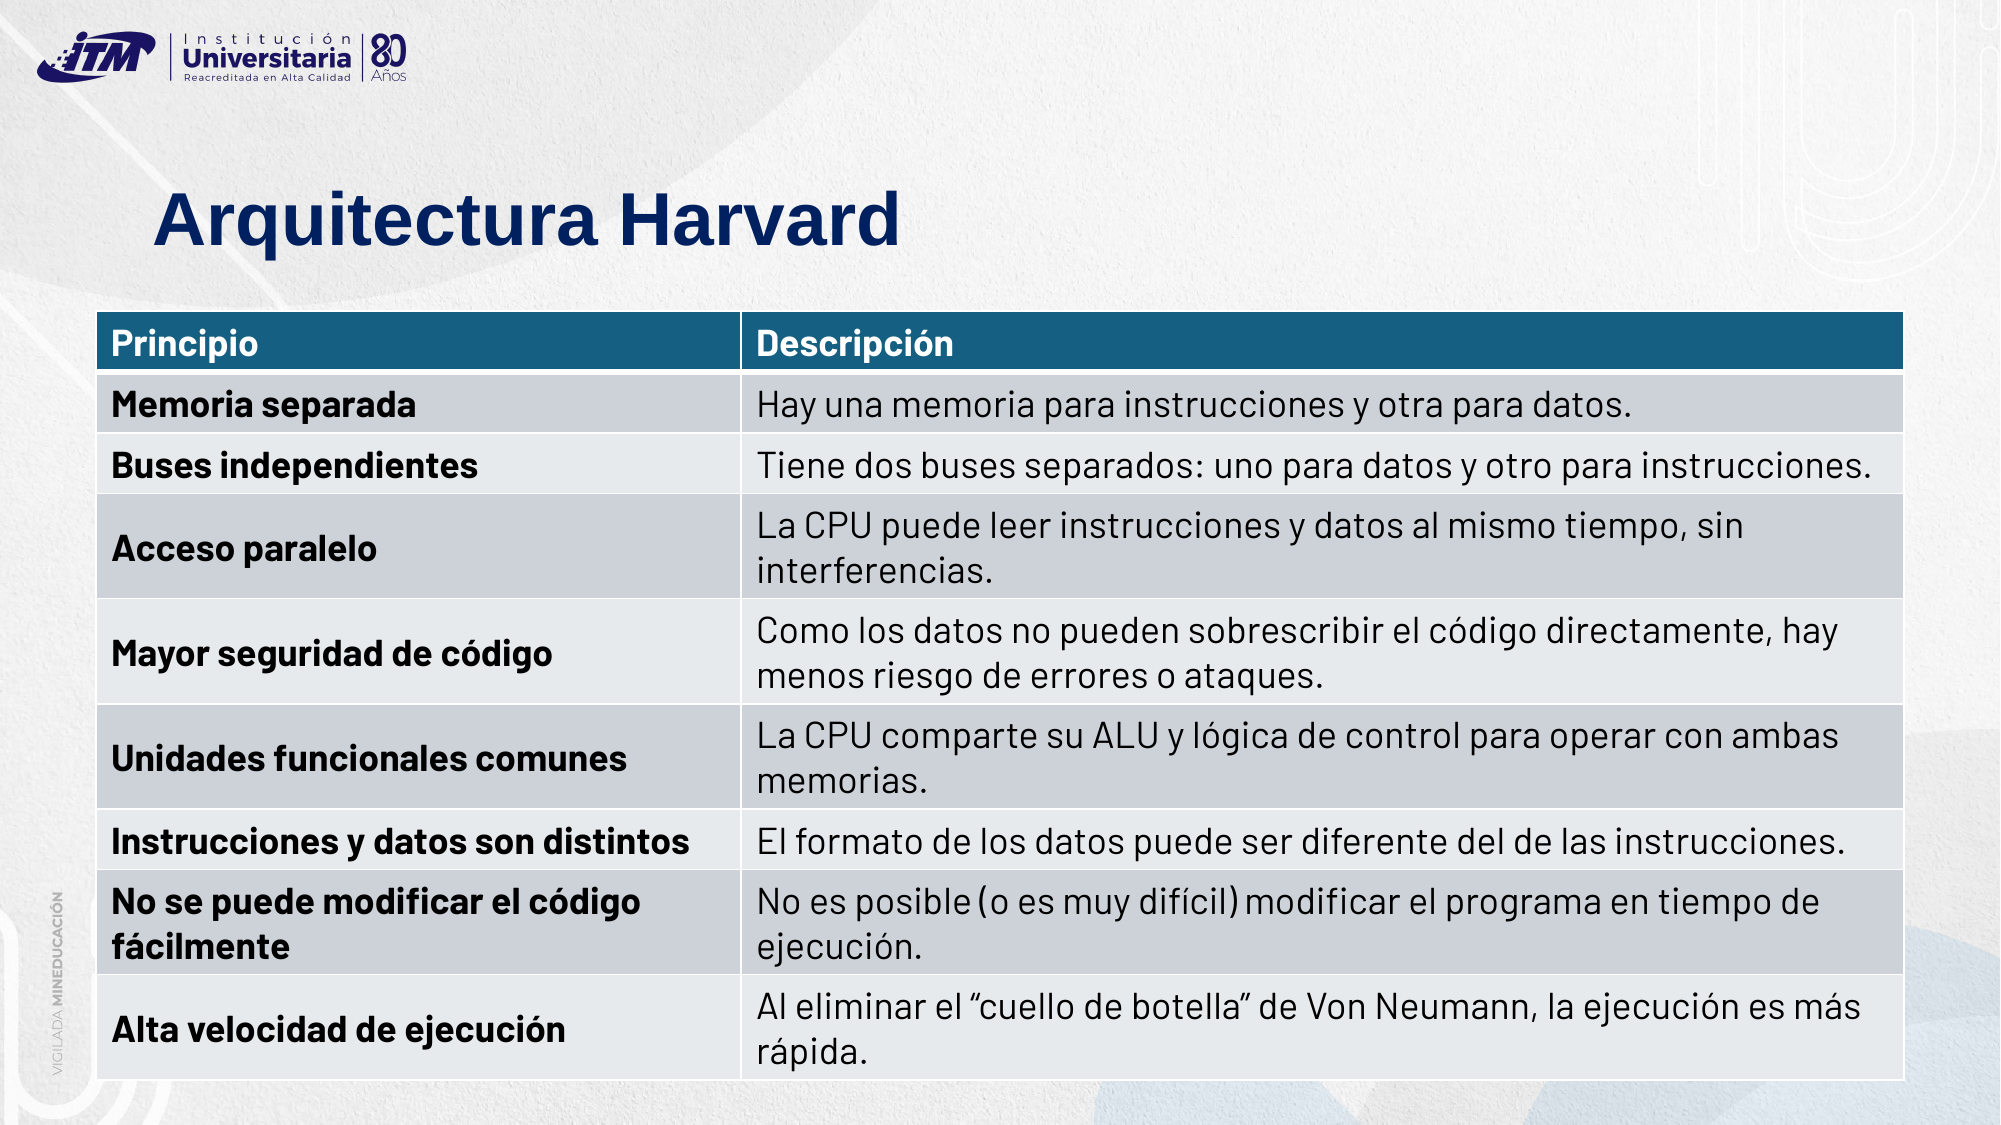

# Arquitectura Harvard
| Principio | Descripción |
| --- | --- |
| Memoria separada | Hay una memoria para instrucciones y otra para datos. |
| Buses independientes | Tiene dos buses separados: uno para datos y otro para instrucciones. |
| Acceso paralelo | La CPU puede leer instrucciones y datos al mismo tiempo, sin interferencias. |
| Mayor seguridad de código | Como los datos no pueden sobrescribir el código directamente, hay menos riesgo de errores o ataques. |
| Unidades funcionales comunes | La CPU comparte su ALU y lógica de control para operar con ambas memorias. |
| Instrucciones y datos son distintos | El formato de los datos puede ser diferente del de las instrucciones. |
| No se puede modificar el código fácilmente | No es posible (o es muy difícil) modificar el programa en tiempo de ejecución. |
| Alta velocidad de ejecución | Al eliminar el “cuello de botella” de Von Neumann, la ejecución es más rápida. |